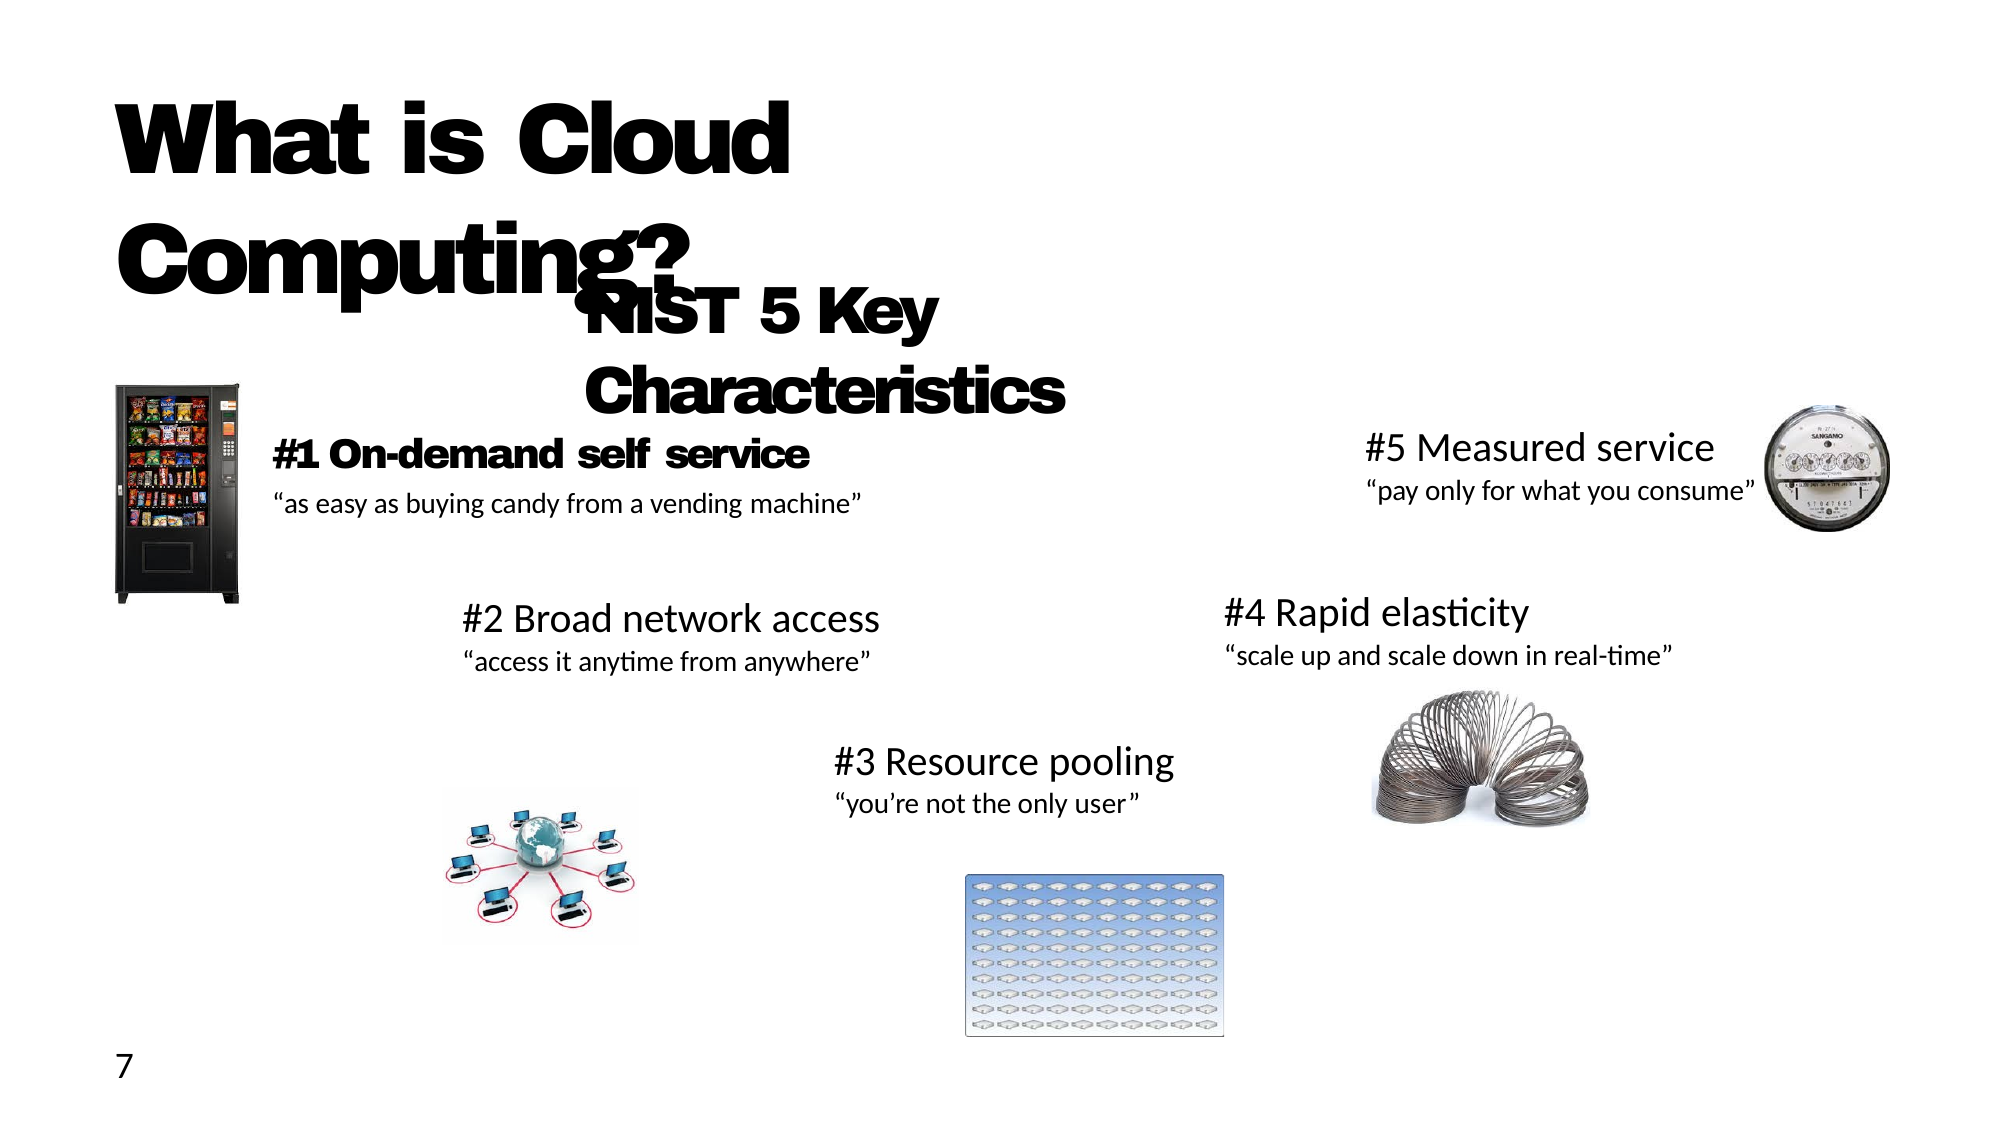

# What is Cloud Computing?
NIST 5 Key Characteristics

#1 On-demand self service
“as easy as buying candy from a vending machine”
#5 Measured service
“pay only for what you consume”
#4 Rapid elasticity
“scale up and scale down in real-time”
#2 Broad network access
“access it anytime from anywhere”

#3 Resource pooling
“you’re not the only user”

7